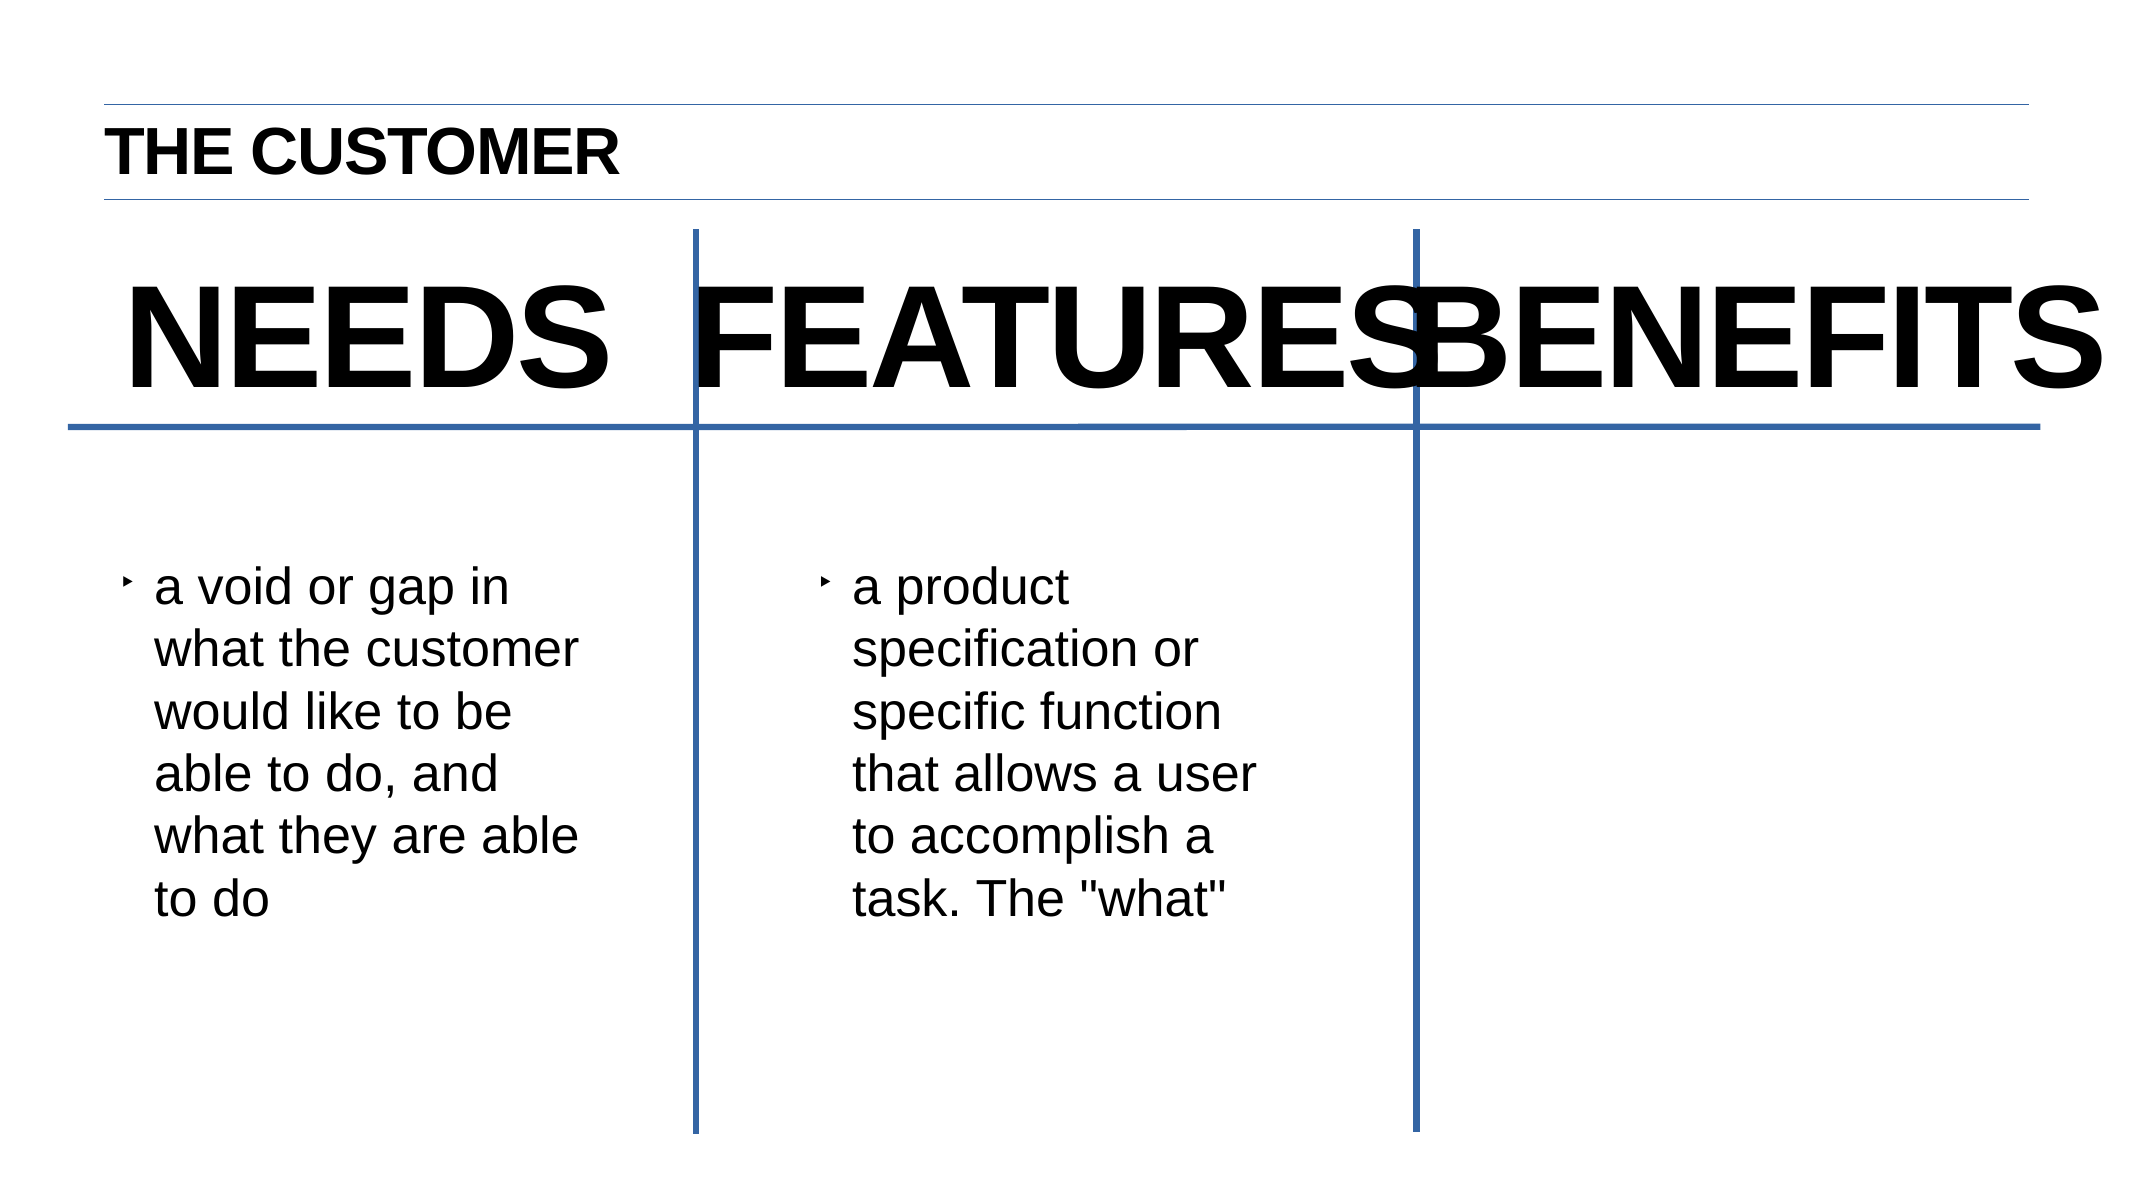

the customer
needs
features
benefits

a void or gap in what the customer would like to be able to do, and what they are able to do
a product specification or specific function that allows a user to accomplish a task. The "what"